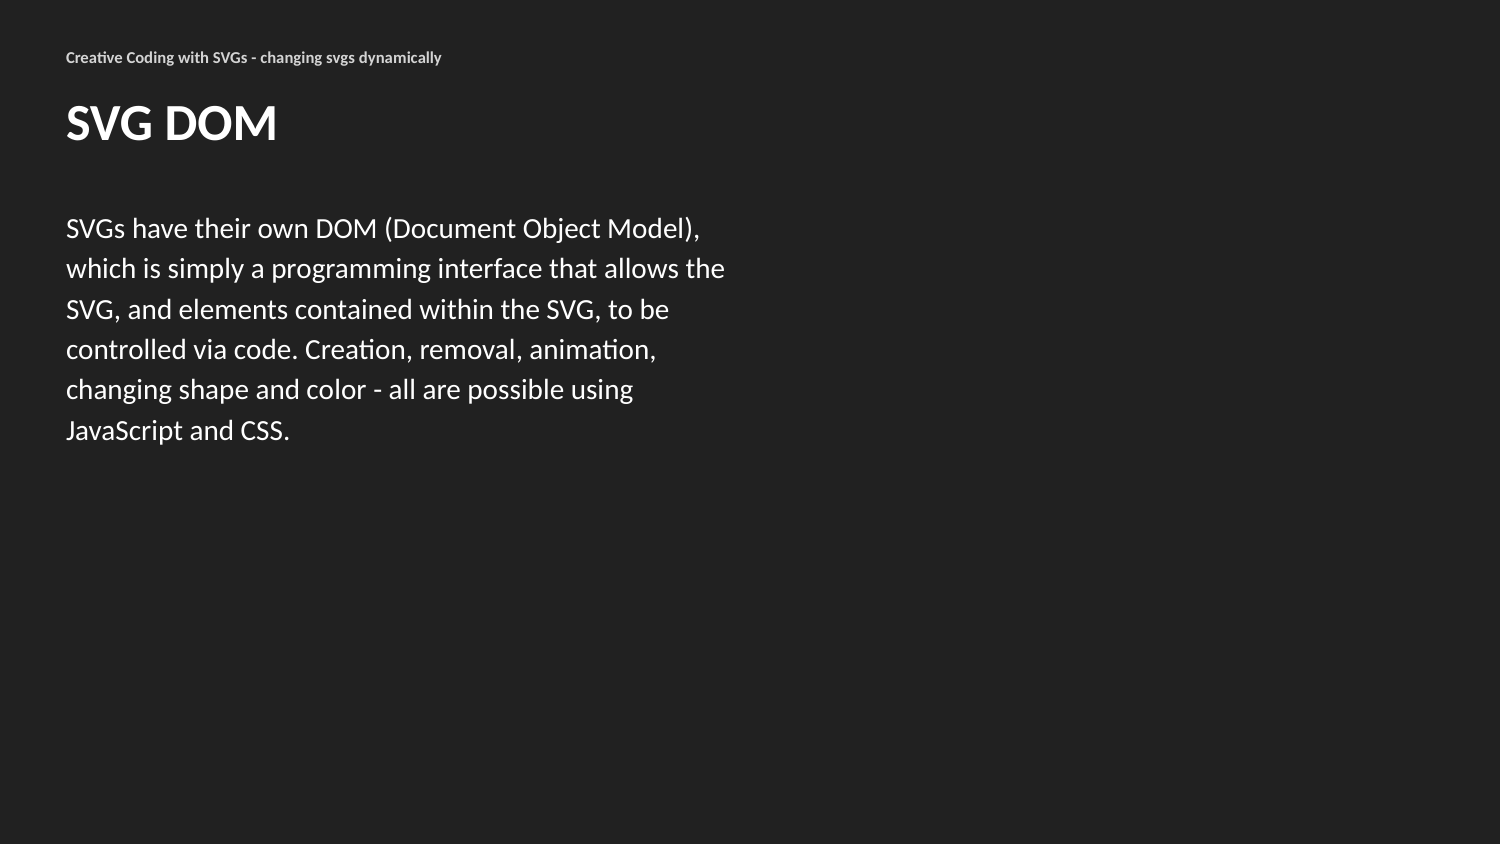

# SVG DOM
SVGs have their own DOM (Document Object Model), which is simply a programming interface that allows the SVG, and elements contained within the SVG, to be controlled via code. Creation, removal, animation, changing shape and color - all are possible using JavaScript and CSS.